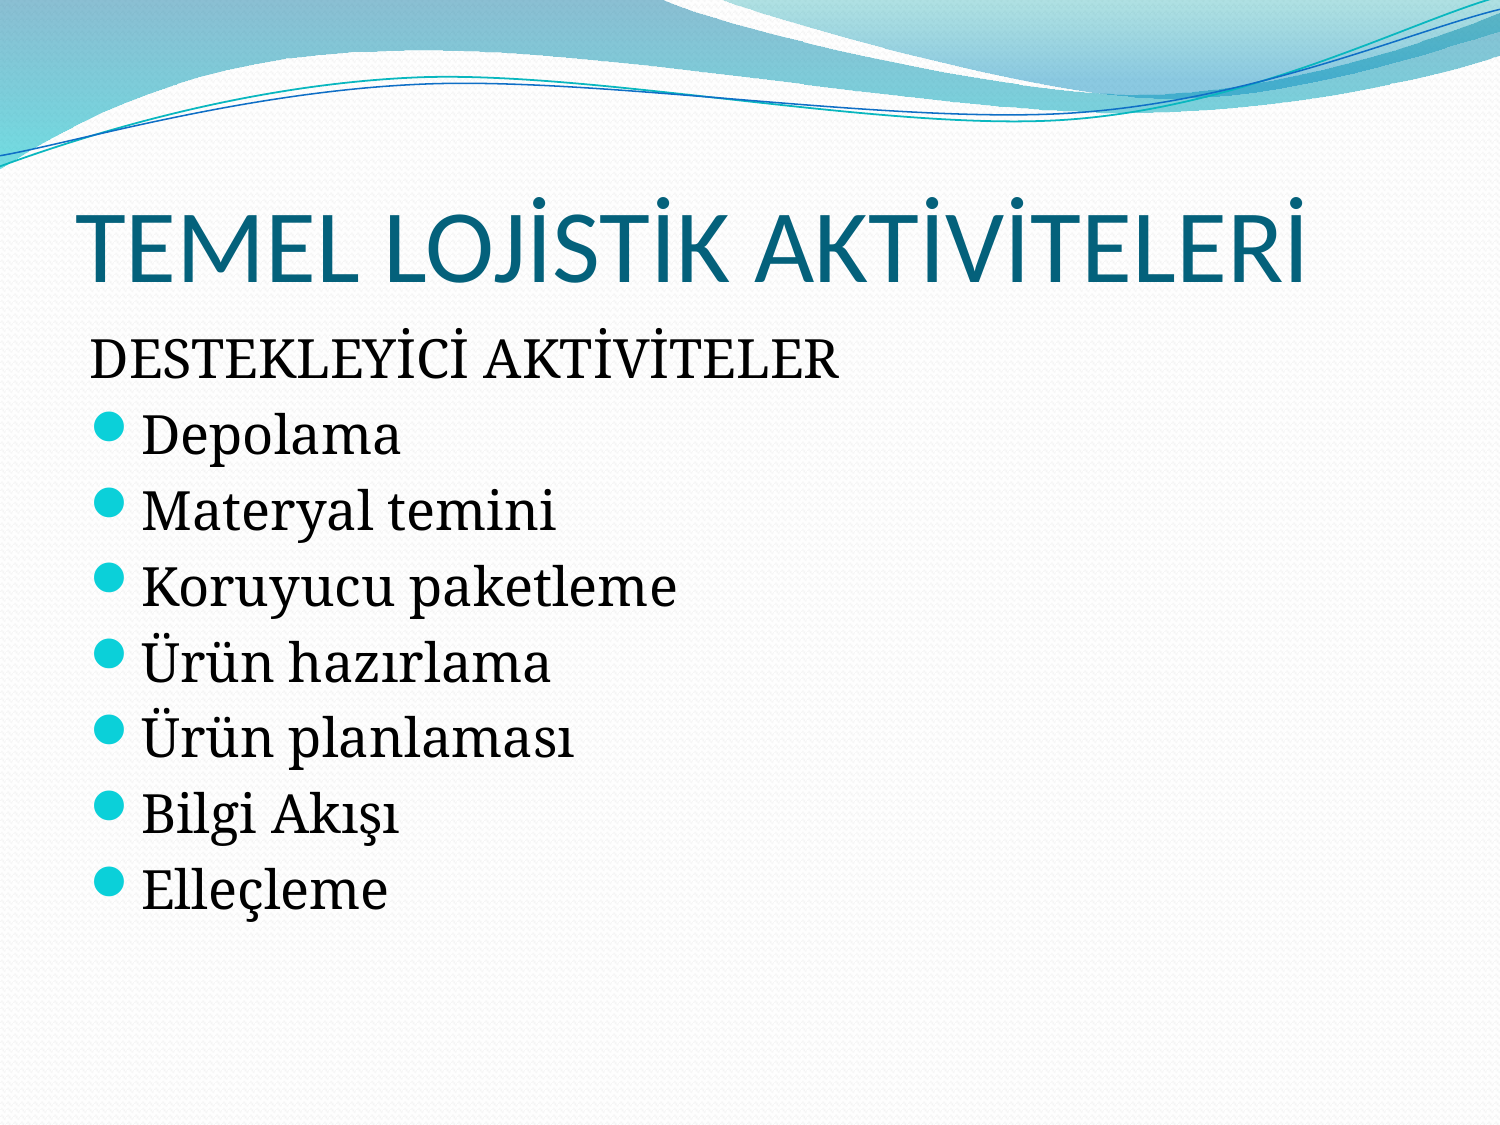

# TEMEL LOJİSTİK AKTİVİTELERİ
DESTEKLEYİCİ AKTİVİTELER
Depolama
Materyal temini
Koruyucu paketleme
Ürün hazırlama
Ürün planlaması
Bilgi Akışı
Elleçleme